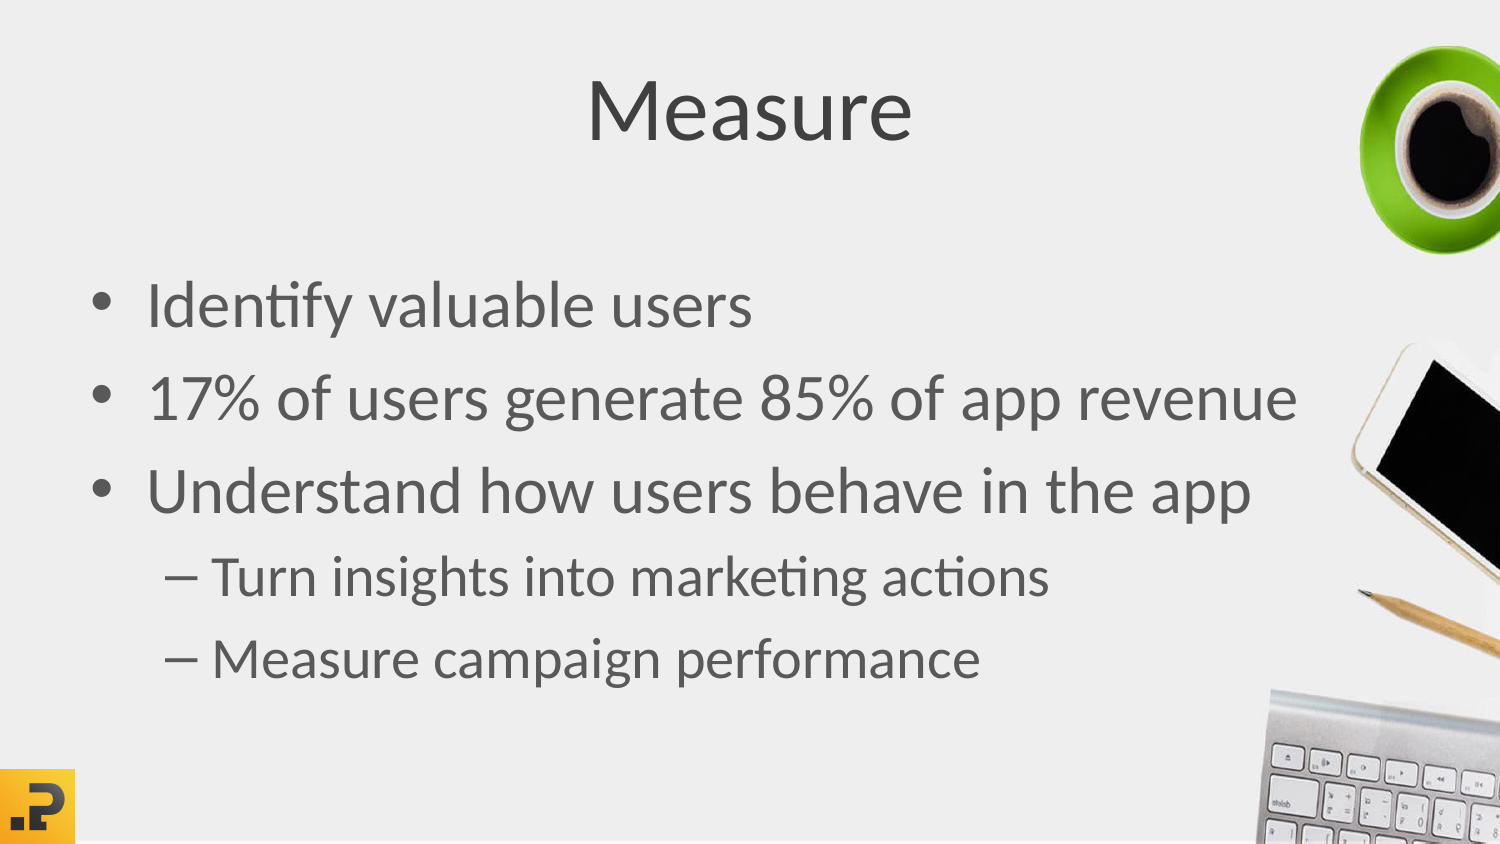

# Measure
Identify valuable users
17% of users generate 85% of app revenue
Understand how users behave in the app
Turn insights into marketing actions
Measure campaign performance